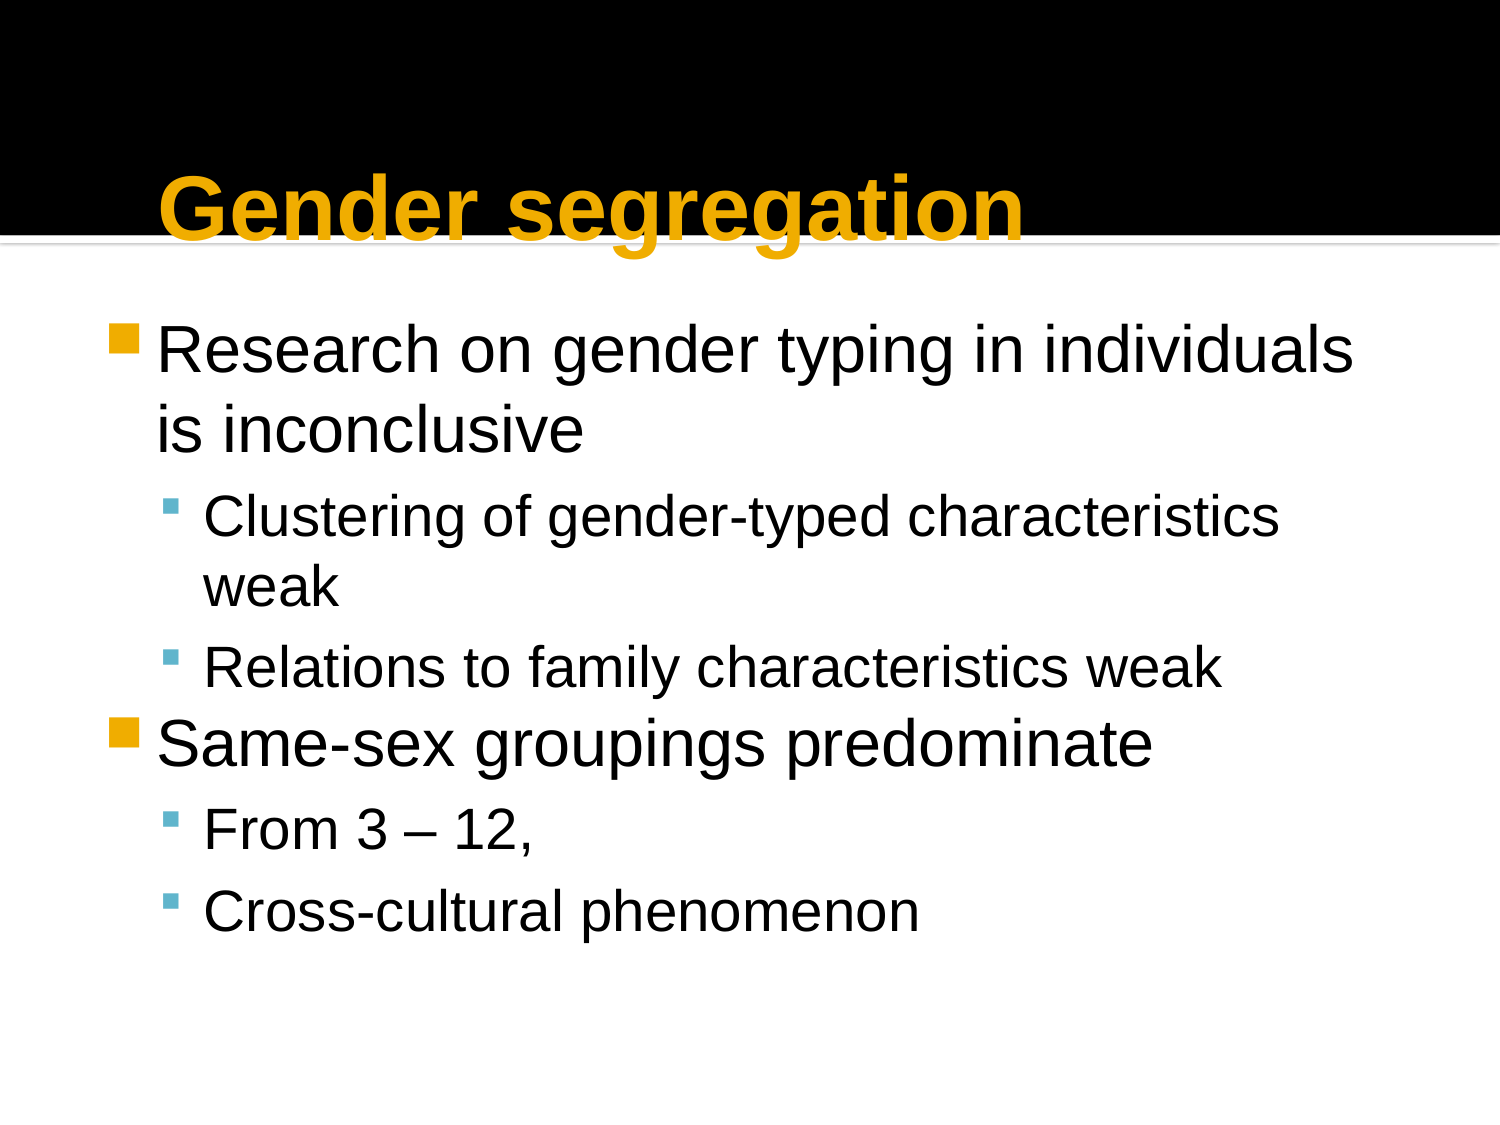

# Gender segregation
Research on gender typing in individuals is inconclusive
Clustering of gender-typed characteristics weak
Relations to family characteristics weak
Same-sex groupings predominate
From 3 – 12,
Cross-cultural phenomenon